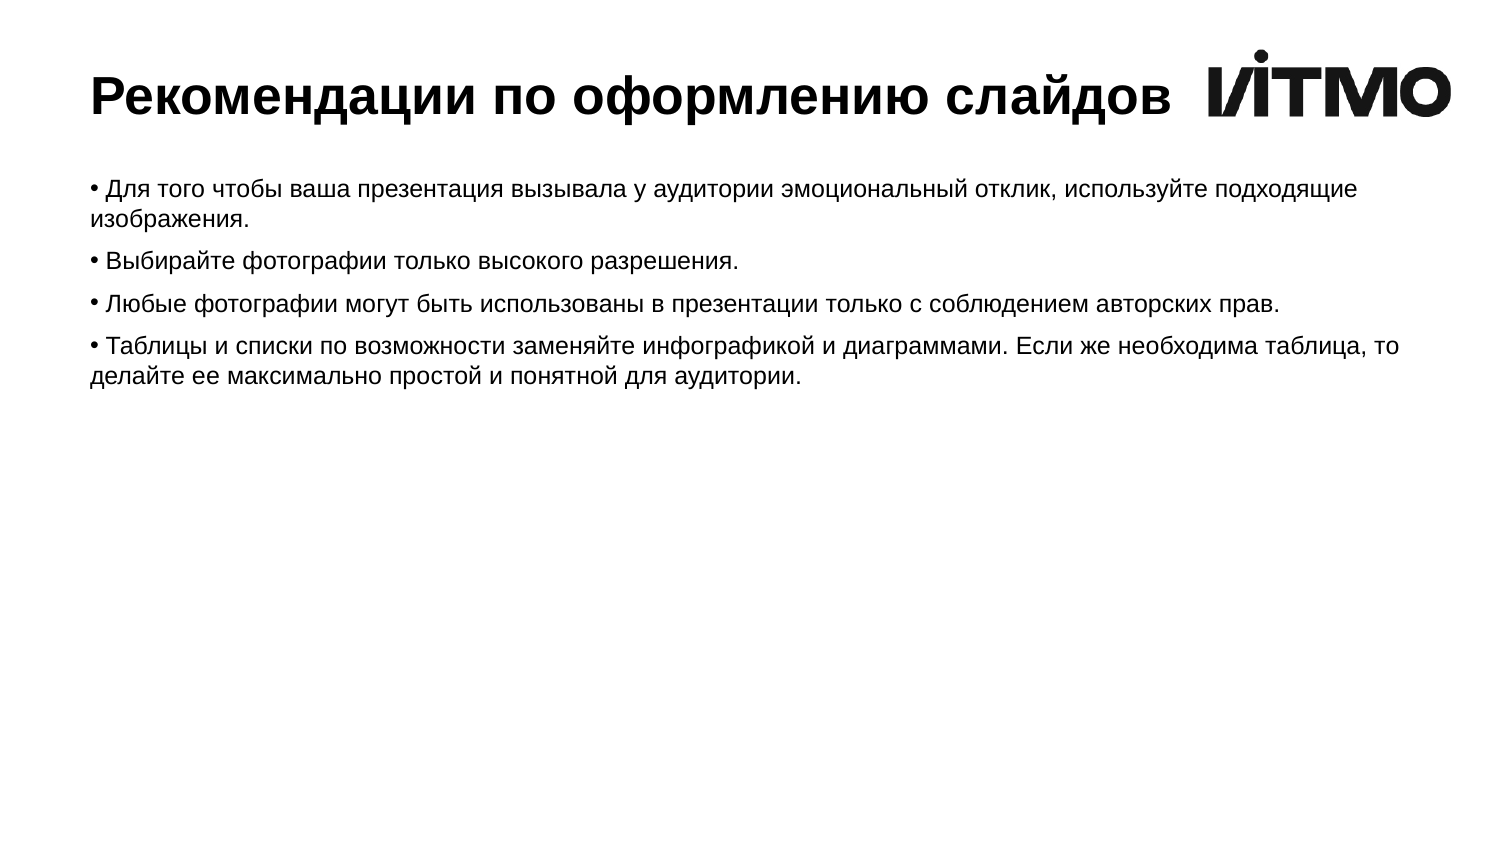

# Рекомендации по оформлению слайдов
 Для того чтобы ваша презентация вызывала у аудитории эмоциональный отклик, используйте подходящие изображения.
 Выбирайте фотографии только высокого разрешения.
 Любые фотографии могут быть использованы в презентации только с соблюдением авторских прав.
 Таблицы и списки по возможности заменяйте инфографикой и диаграммами. Если же необходима таблица, то делайте ее максимально простой и понятной для аудитории.